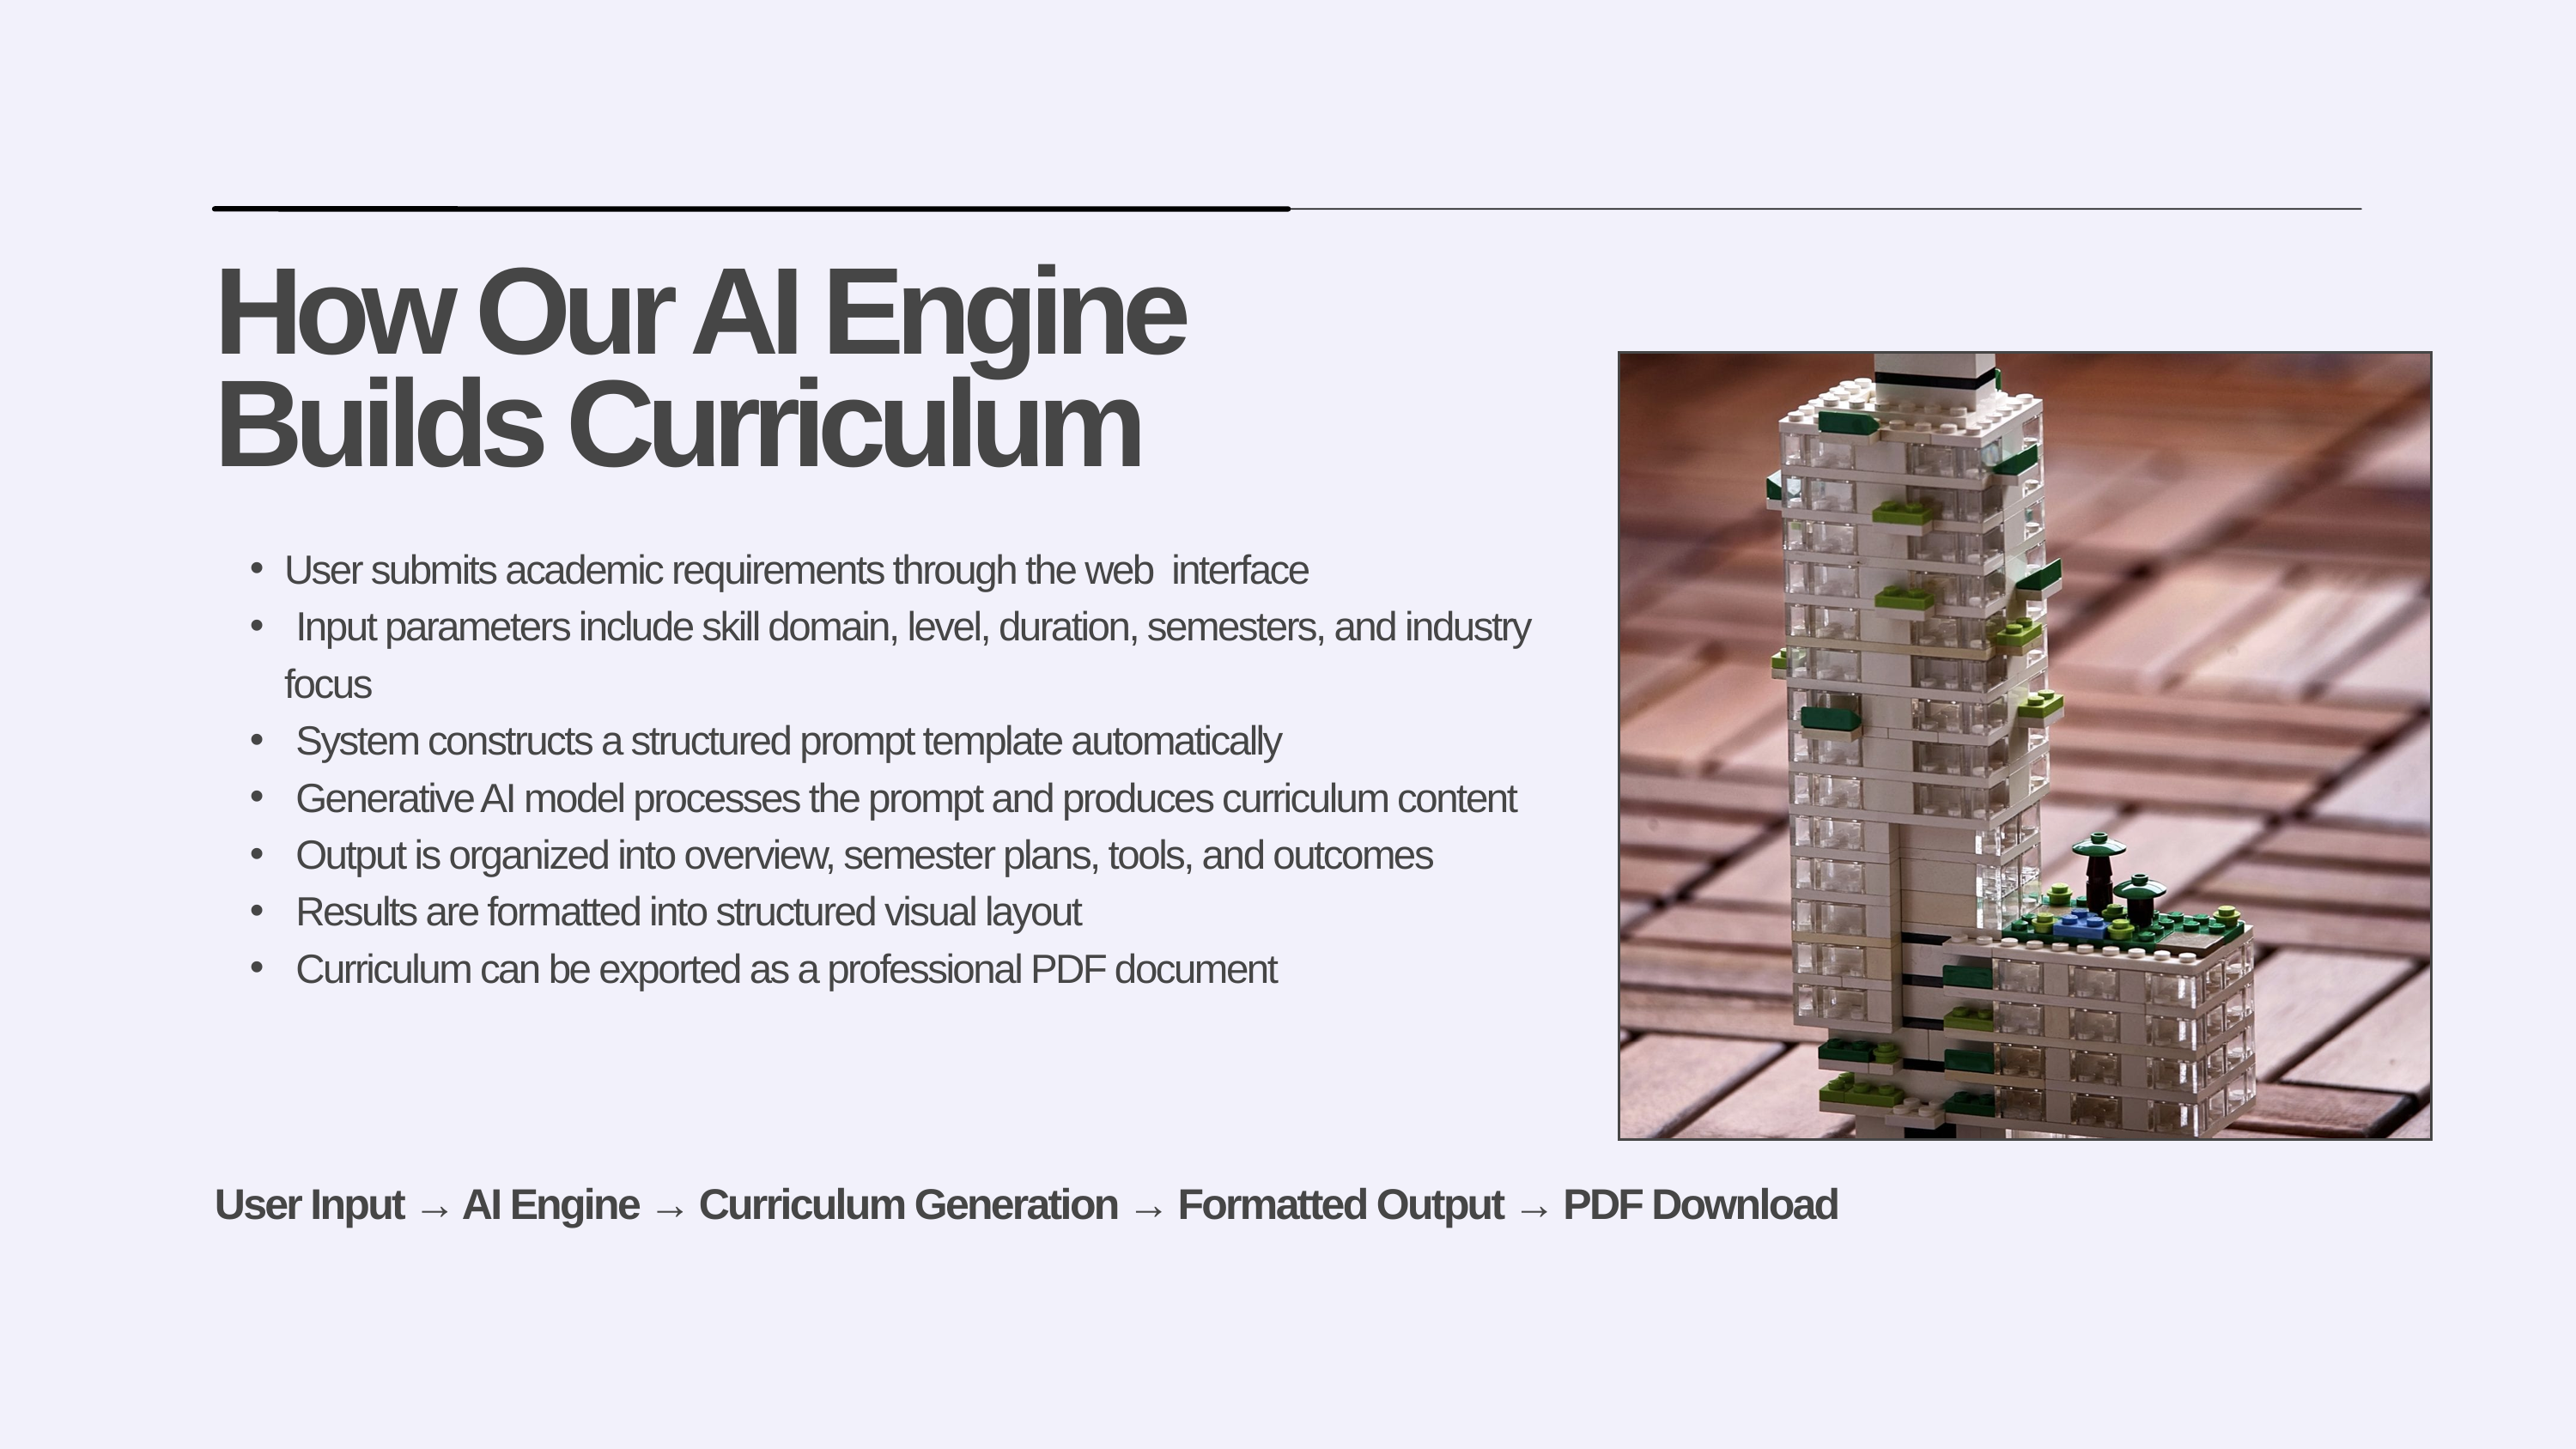

How Our AI Engine Builds Curriculum

User submits academic requirements through the web  interface
 Input parameters include skill domain, level, duration, semesters, and industry focus
 System constructs a structured prompt template automatically
 Generative AI model processes the prompt and produces curriculum content
 Output is organized into overview, semester plans, tools, and outcomes
 Results are formatted into structured visual layout
 Curriculum can be exported as a professional PDF document
User Input → AI Engine → Curriculum Generation → Formatted Output → PDF Download